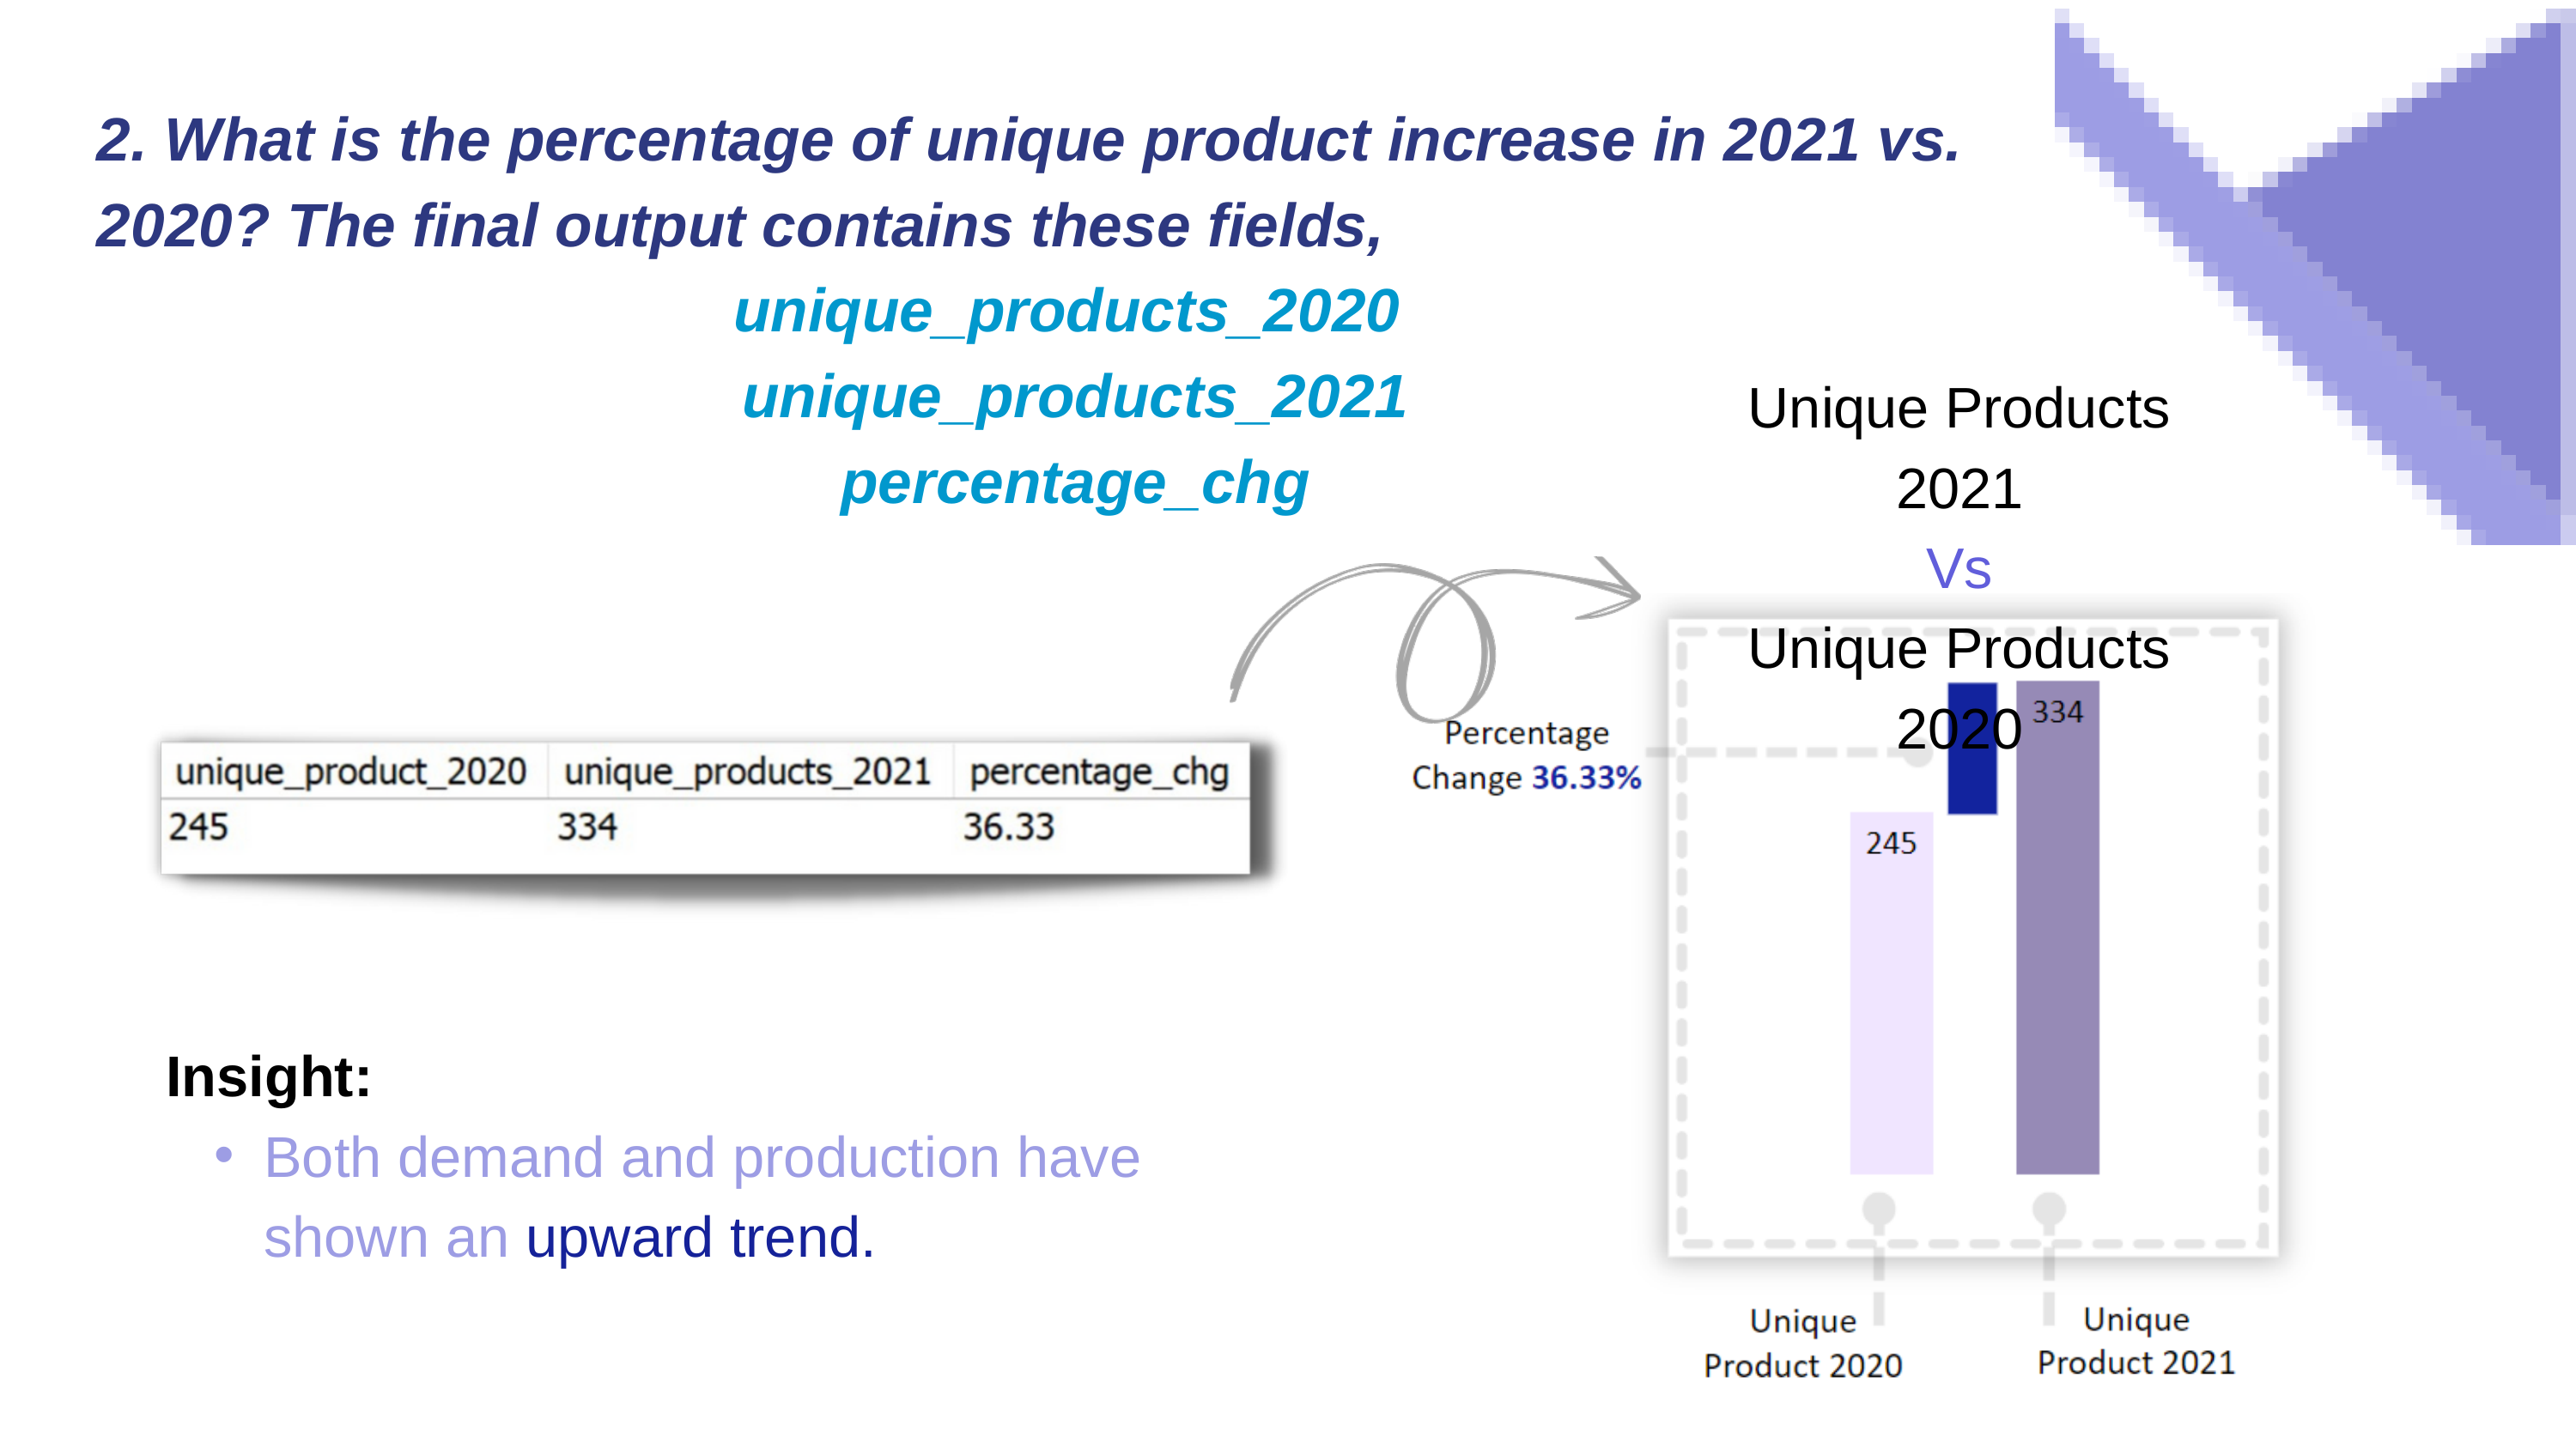

2. What is the percentage of unique product increase in 2021 vs. 2020? The final output contains these fields,
unique_products_2020
unique_products_2021
percentage_chg
Unique Products 2021
Vs
Unique Products 2020

Insight:
Both demand and production have shown an upward trend.